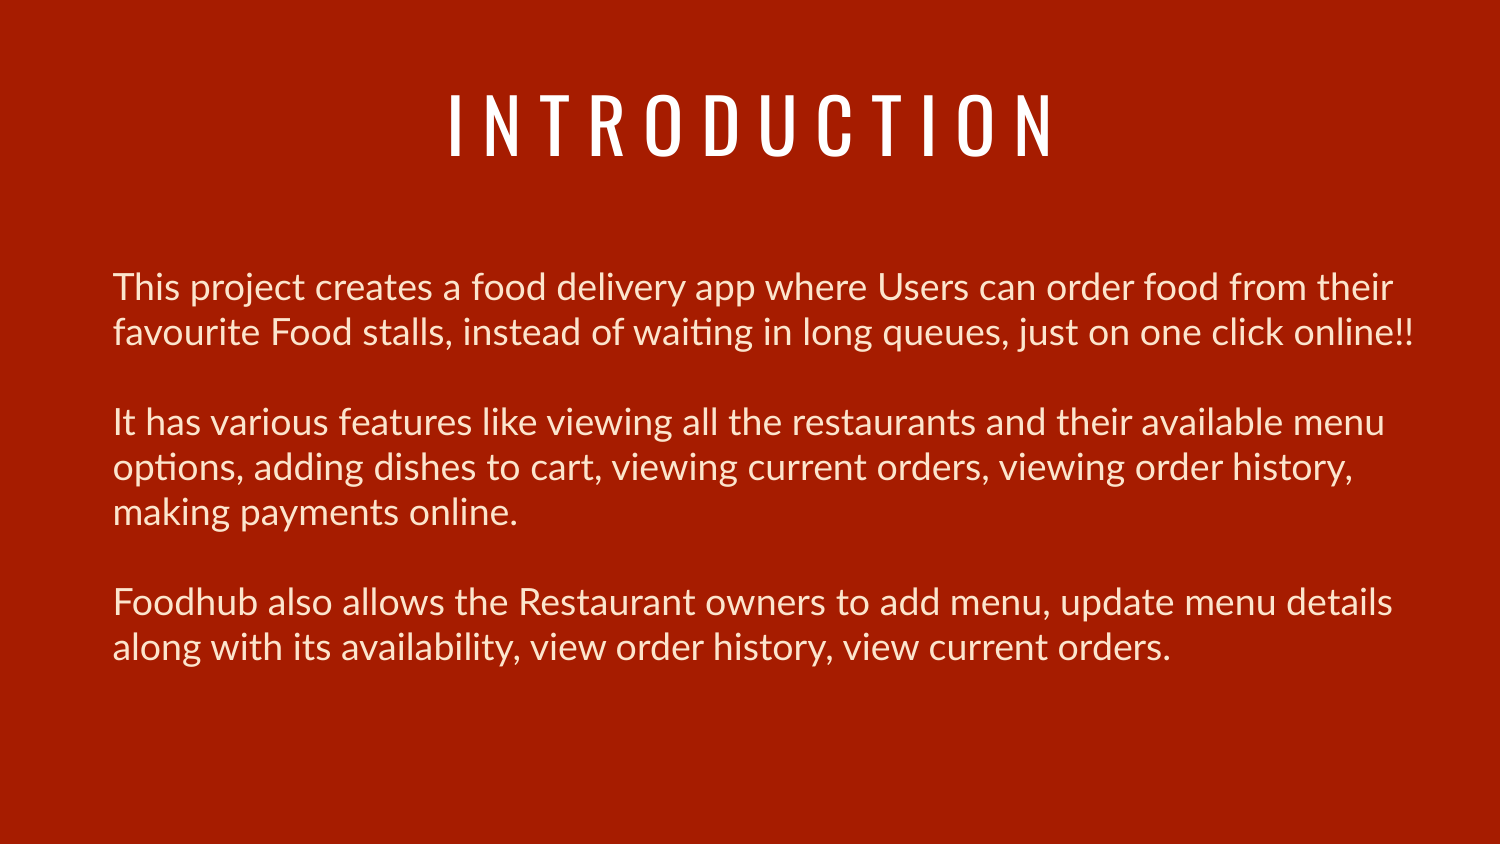

I N T R O D U C T I O N
This project creates a food delivery app where Users can order food from their favourite Food stalls, instead of waiting in long queues, just on one click online!!

It has various features like viewing all the restaurants and their available menu options, adding dishes to cart, viewing current orders, viewing order history, making payments online.

Foodhub also allows the Restaurant owners to add menu, update menu details along with its availability, view order history, view current orders.